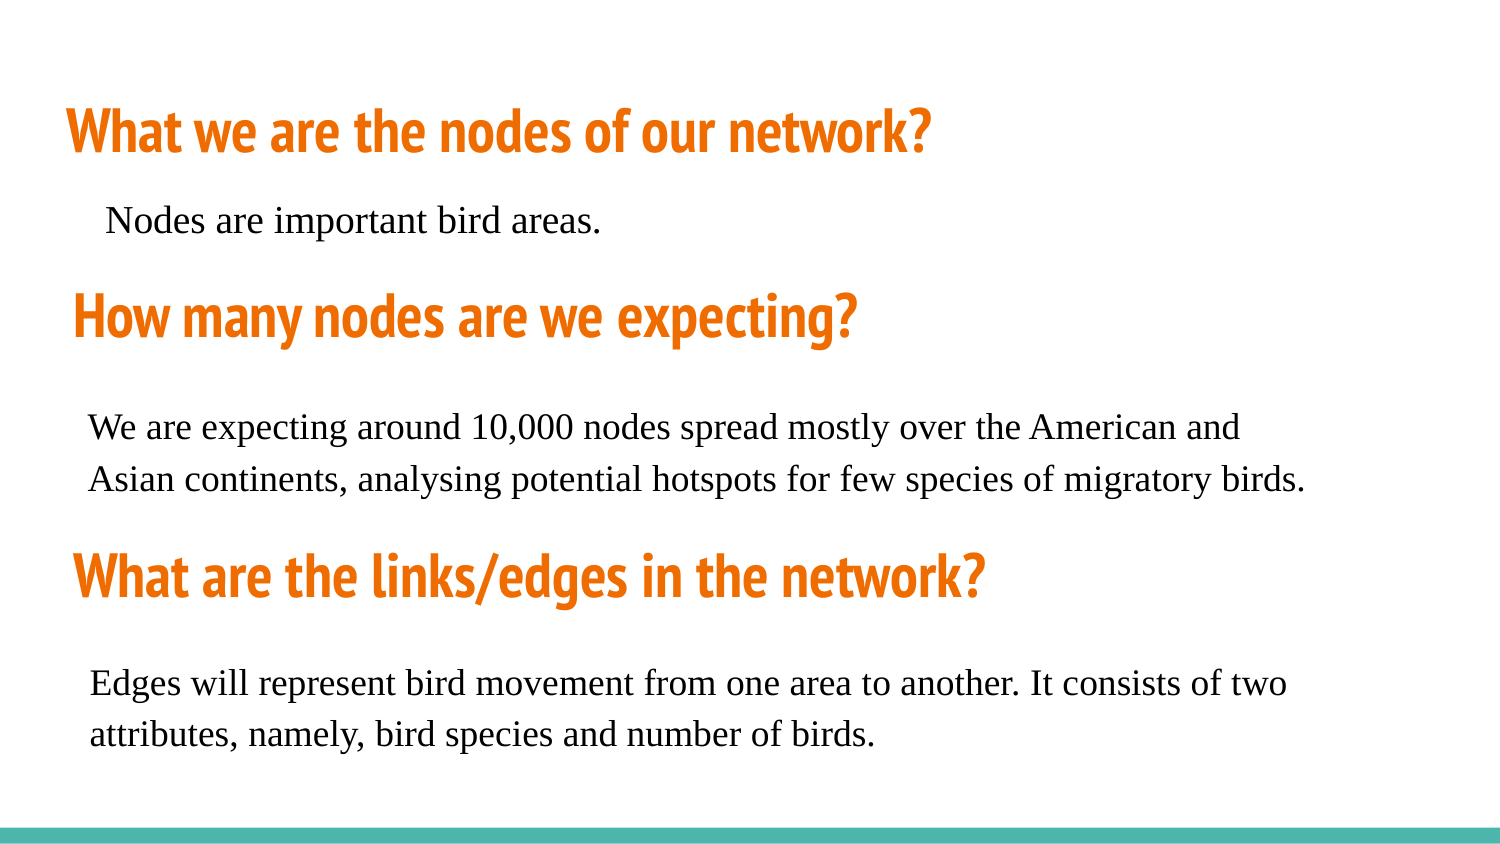

# What we are the nodes of our network?
Nodes are important bird areas.
How many nodes are we expecting?
We are expecting around 10,000 nodes spread mostly over the American and Asian continents, analysing potential hotspots for few species of migratory birds.
What are the links/edges in the network?
Edges will represent bird movement from one area to another. It consists of two attributes, namely, bird species and number of birds.